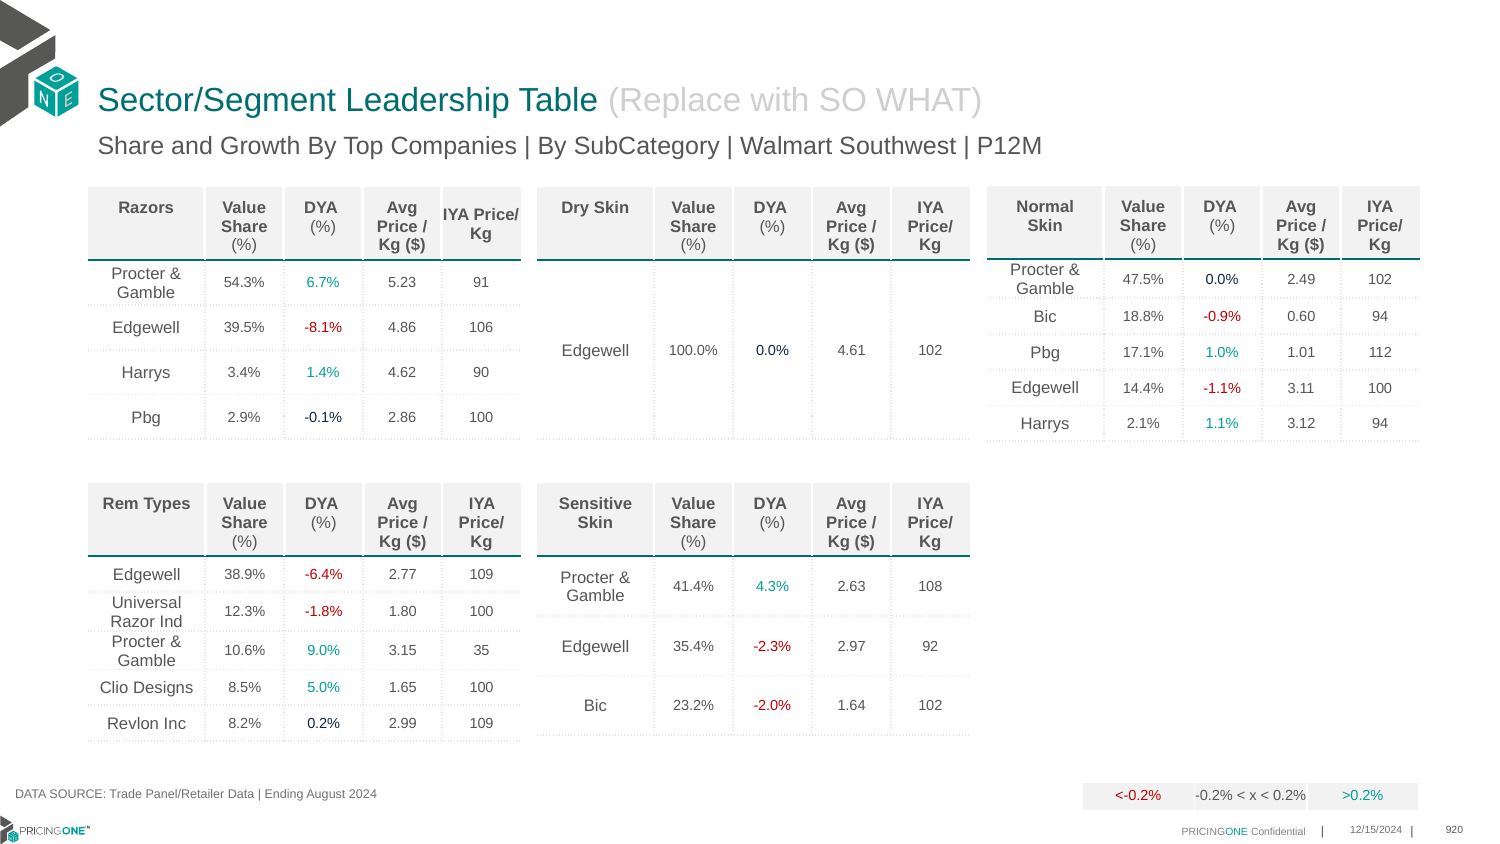

# Sector/Segment Leadership Table (Replace with SO WHAT)
Share and Growth By Top Companies | By SubCategory | Walmart Southwest | P12M
| Normal Skin | Value Share (%) | DYA (%) | Avg Price /Kg ($) | IYA Price/Kg |
| --- | --- | --- | --- | --- |
| Procter & Gamble | 47.5% | 0.0% | 2.49 | 102 |
| Bic | 18.8% | -0.9% | 0.60 | 94 |
| Pbg | 17.1% | 1.0% | 1.01 | 112 |
| Edgewell | 14.4% | -1.1% | 3.11 | 100 |
| Harrys | 2.1% | 1.1% | 3.12 | 94 |
| Razors | Value Share (%) | DYA (%) | Avg Price /Kg ($) | IYA Price/ Kg |
| --- | --- | --- | --- | --- |
| Procter & Gamble | 54.3% | 6.7% | 5.23 | 91 |
| Edgewell | 39.5% | -8.1% | 4.86 | 106 |
| Harrys | 3.4% | 1.4% | 4.62 | 90 |
| Pbg | 2.9% | -0.1% | 2.86 | 100 |
| Dry Skin | Value Share (%) | DYA (%) | Avg Price /Kg ($) | IYA Price/Kg |
| --- | --- | --- | --- | --- |
| Edgewell | 100.0% | 0.0% | 4.61 | 102 |
| Rem Types | Value Share (%) | DYA (%) | Avg Price /Kg ($) | IYA Price/Kg |
| --- | --- | --- | --- | --- |
| Edgewell | 38.9% | -6.4% | 2.77 | 109 |
| Universal Razor Ind | 12.3% | -1.8% | 1.80 | 100 |
| Procter & Gamble | 10.6% | 9.0% | 3.15 | 35 |
| Clio Designs | 8.5% | 5.0% | 1.65 | 100 |
| Revlon Inc | 8.2% | 0.2% | 2.99 | 109 |
| Sensitive Skin | Value Share (%) | DYA (%) | Avg Price /Kg ($) | IYA Price/Kg |
| --- | --- | --- | --- | --- |
| Procter & Gamble | 41.4% | 4.3% | 2.63 | 108 |
| Edgewell | 35.4% | -2.3% | 2.97 | 92 |
| Bic | 23.2% | -2.0% | 1.64 | 102 |
DATA SOURCE: Trade Panel/Retailer Data | Ending August 2024
| <-0.2% | -0.2% < x < 0.2% | >0.2% |
| --- | --- | --- |

12/15/2024
920